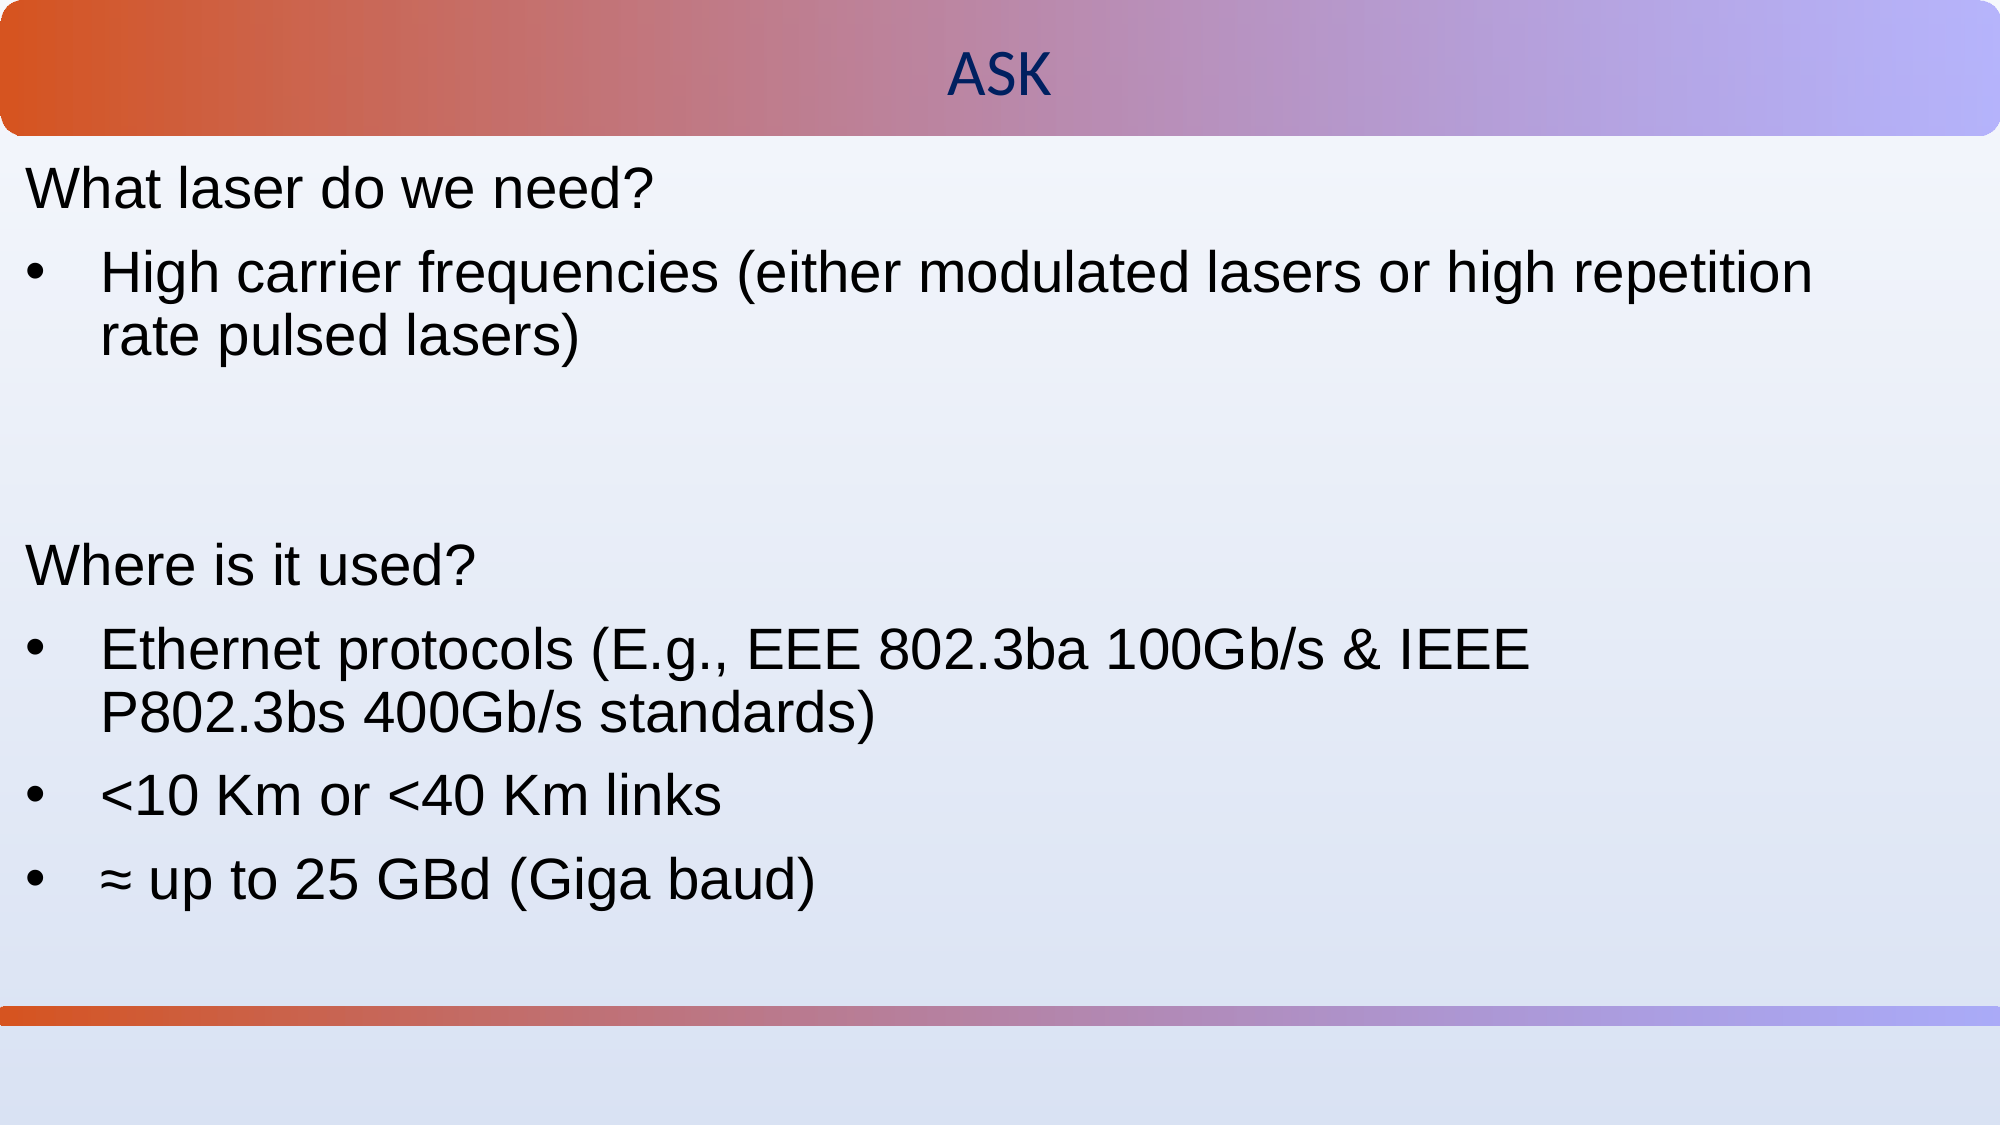

ASK
What laser do we need?
High carrier frequencies (either modulated lasers or high repetition rate pulsed lasers)

Where is it used?
Ethernet protocols (E.g., EEE 802.3ba 100Gb/s & IEEE P802.3bs 400Gb/s standards)
<10 Km or <40 Km links
≈ up to 25 GBd (Giga baud)